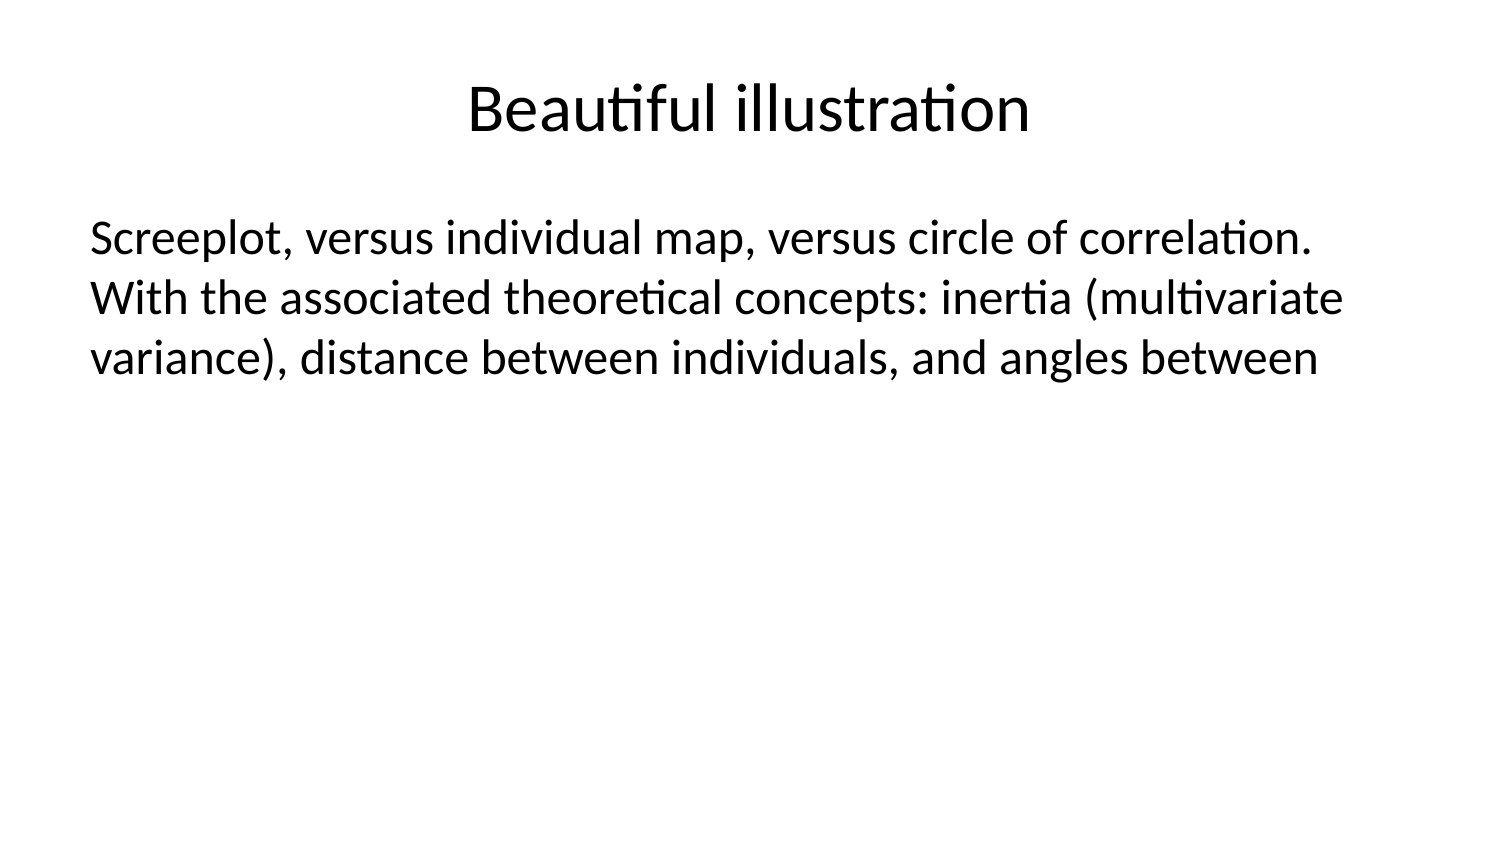

# Beautiful illustration
Screeplot, versus individual map, versus circle of correlation. With the associated theoretical concepts: inertia (multivariate variance), distance between individuals, and angles between